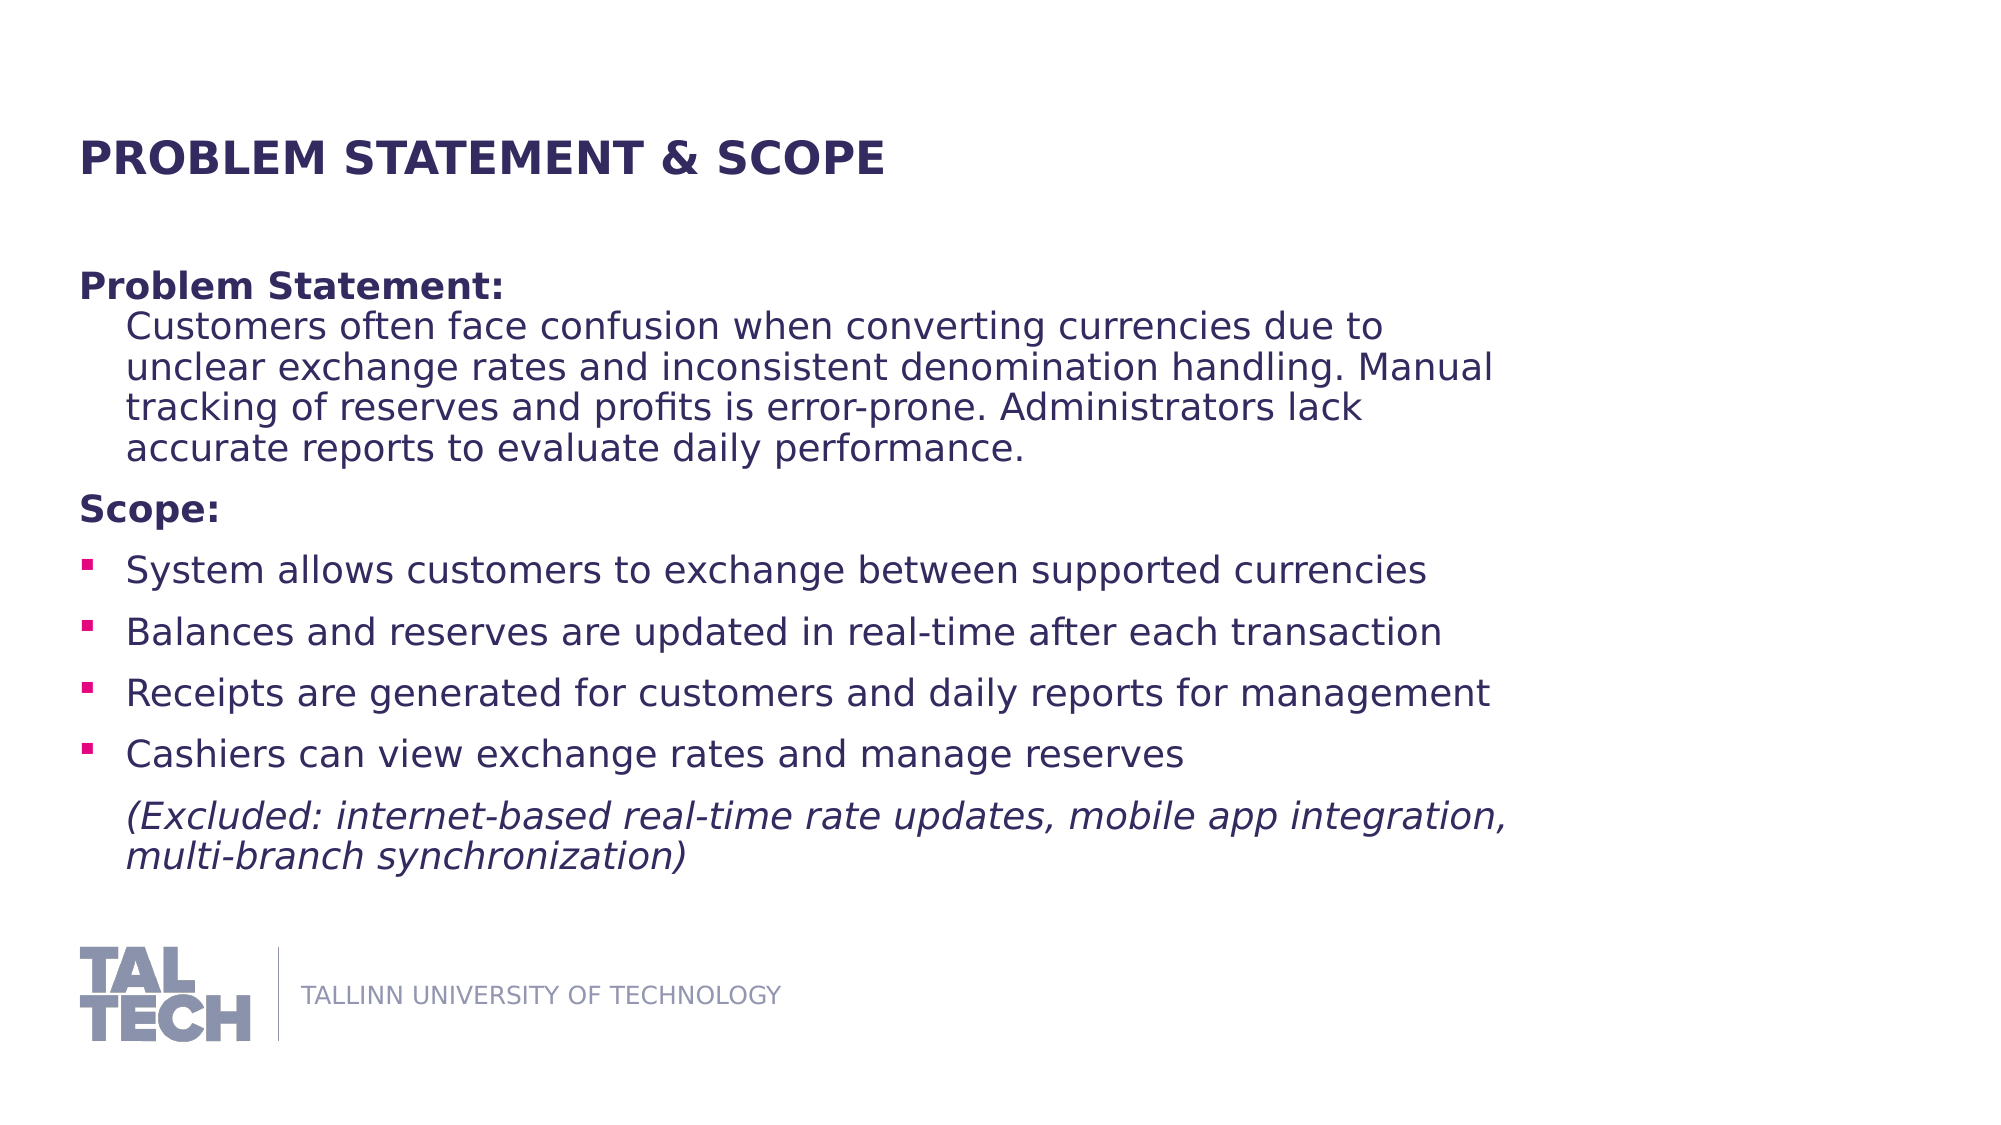

Problem Statement & Scope
Problem Statement:
Customers often face confusion when converting currencies due to unclear exchange rates and inconsistent denomination handling. Manual tracking of reserves and profits is error-prone. Administrators lack accurate reports to evaluate daily performance.
Scope:
System allows customers to exchange between supported currencies
Balances and reserves are updated in real-time after each transaction
Receipts are generated for customers and daily reports for management
Cashiers can view exchange rates and manage reserves
(Excluded: internet-based real-time rate updates, mobile app integration, multi-branch synchronization)